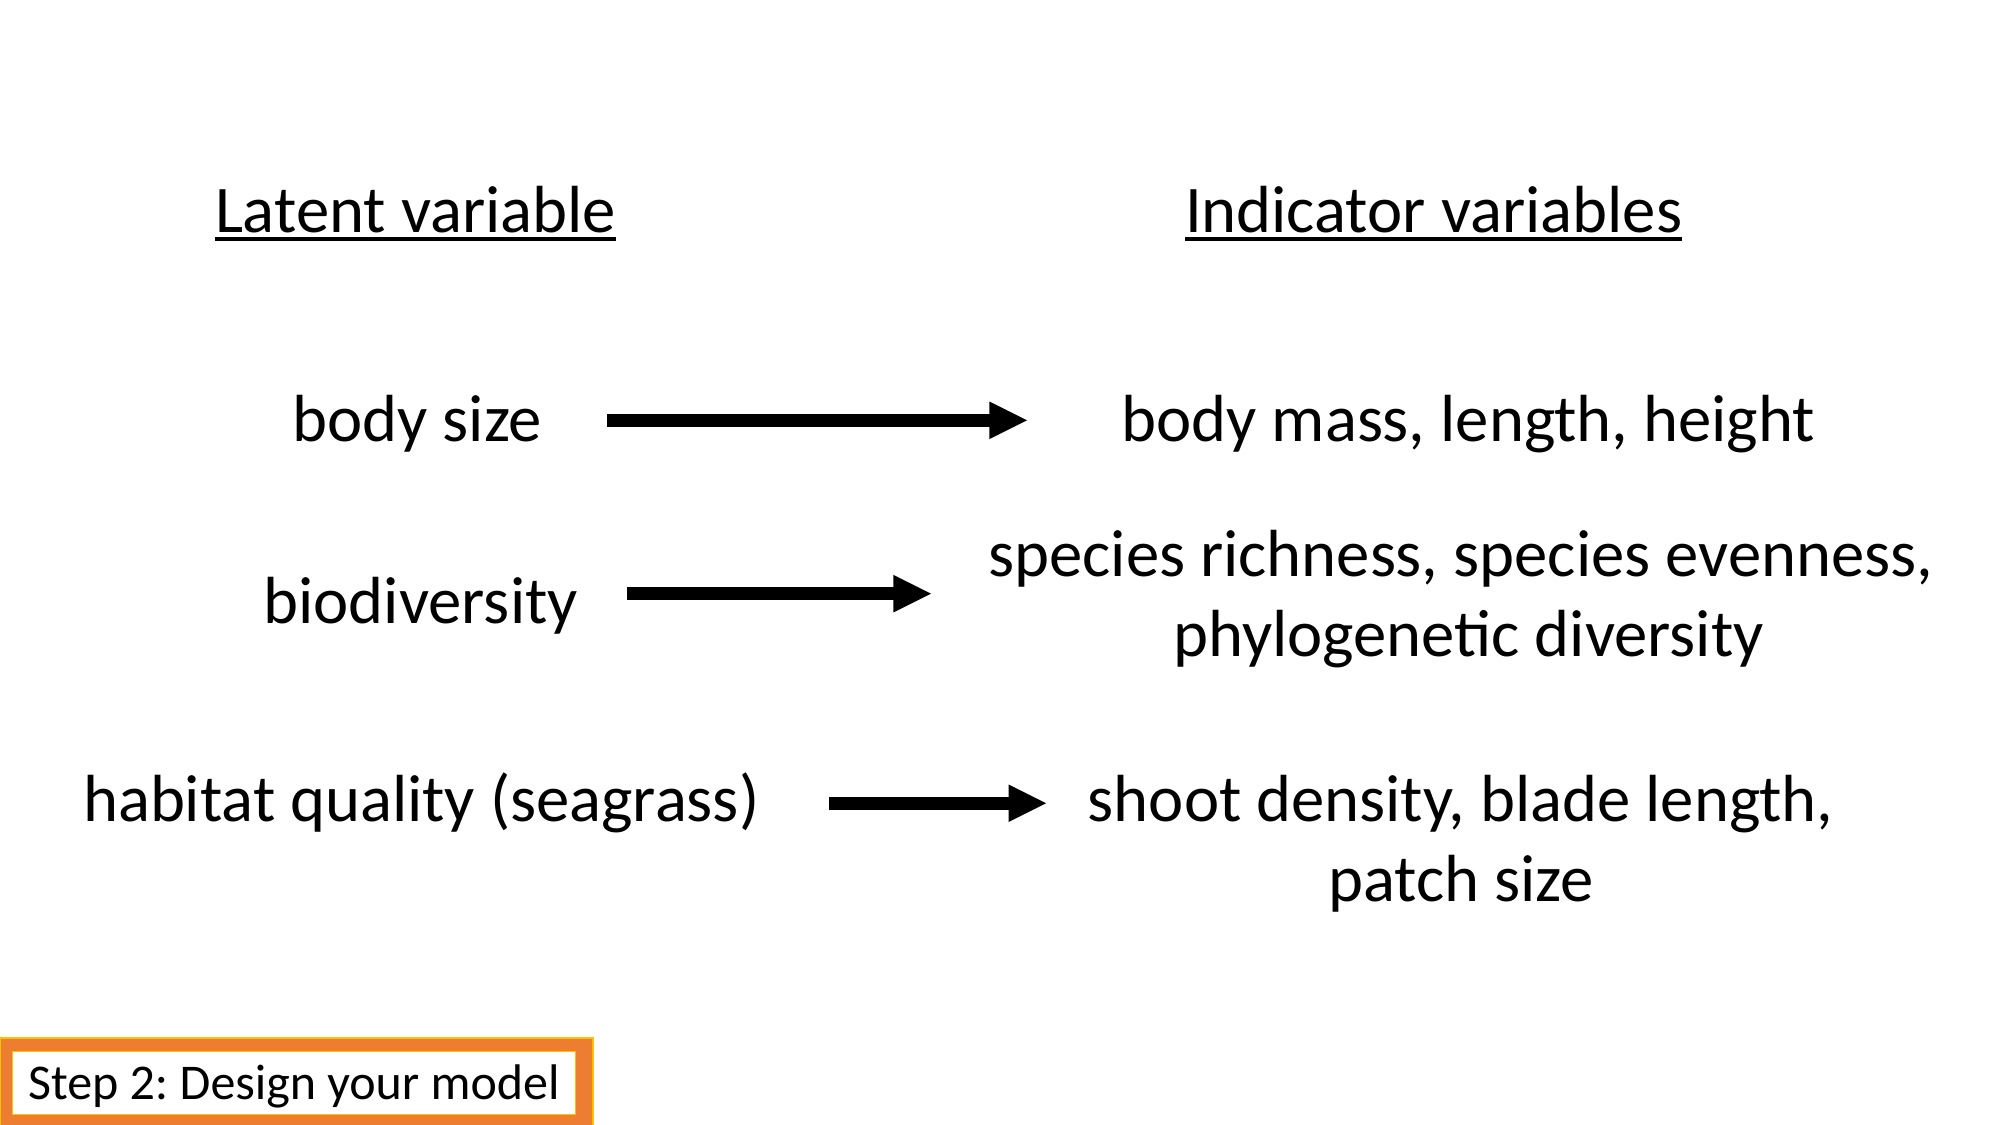

Latent variable
Indicator variables
body mass, length, height
body size
species richness, species evenness,
phylogenetic diversity
biodiversity
habitat quality (seagrass)
shoot density, blade length,
patch size

Step 2: Design your model